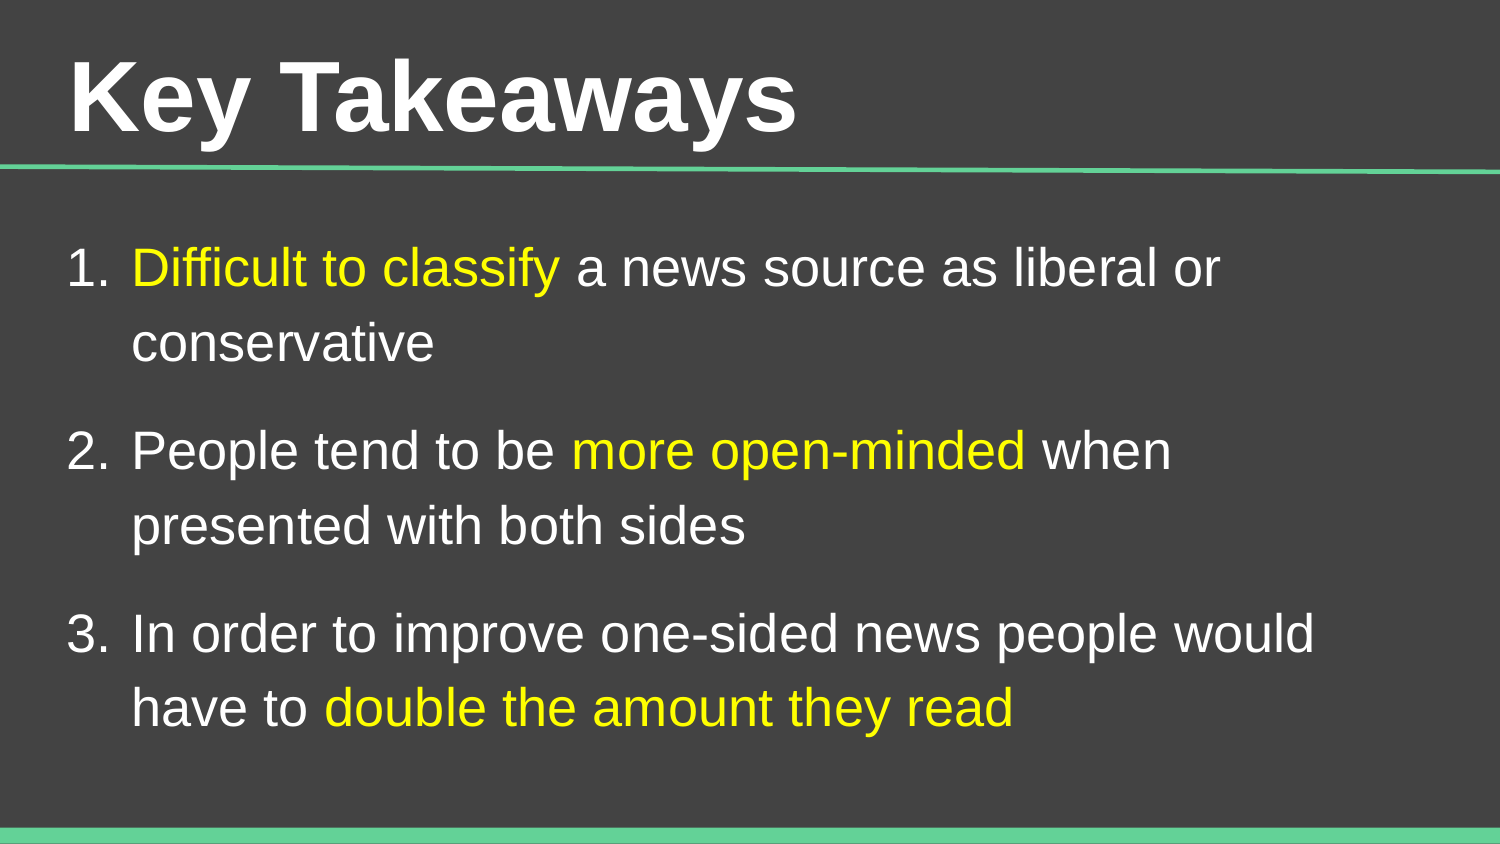

# Key Takeaways
Difficult to classify a news source as liberal or conservative
People tend to be more open-minded when presented with both sides
In order to improve one-sided news people would have to double the amount they read